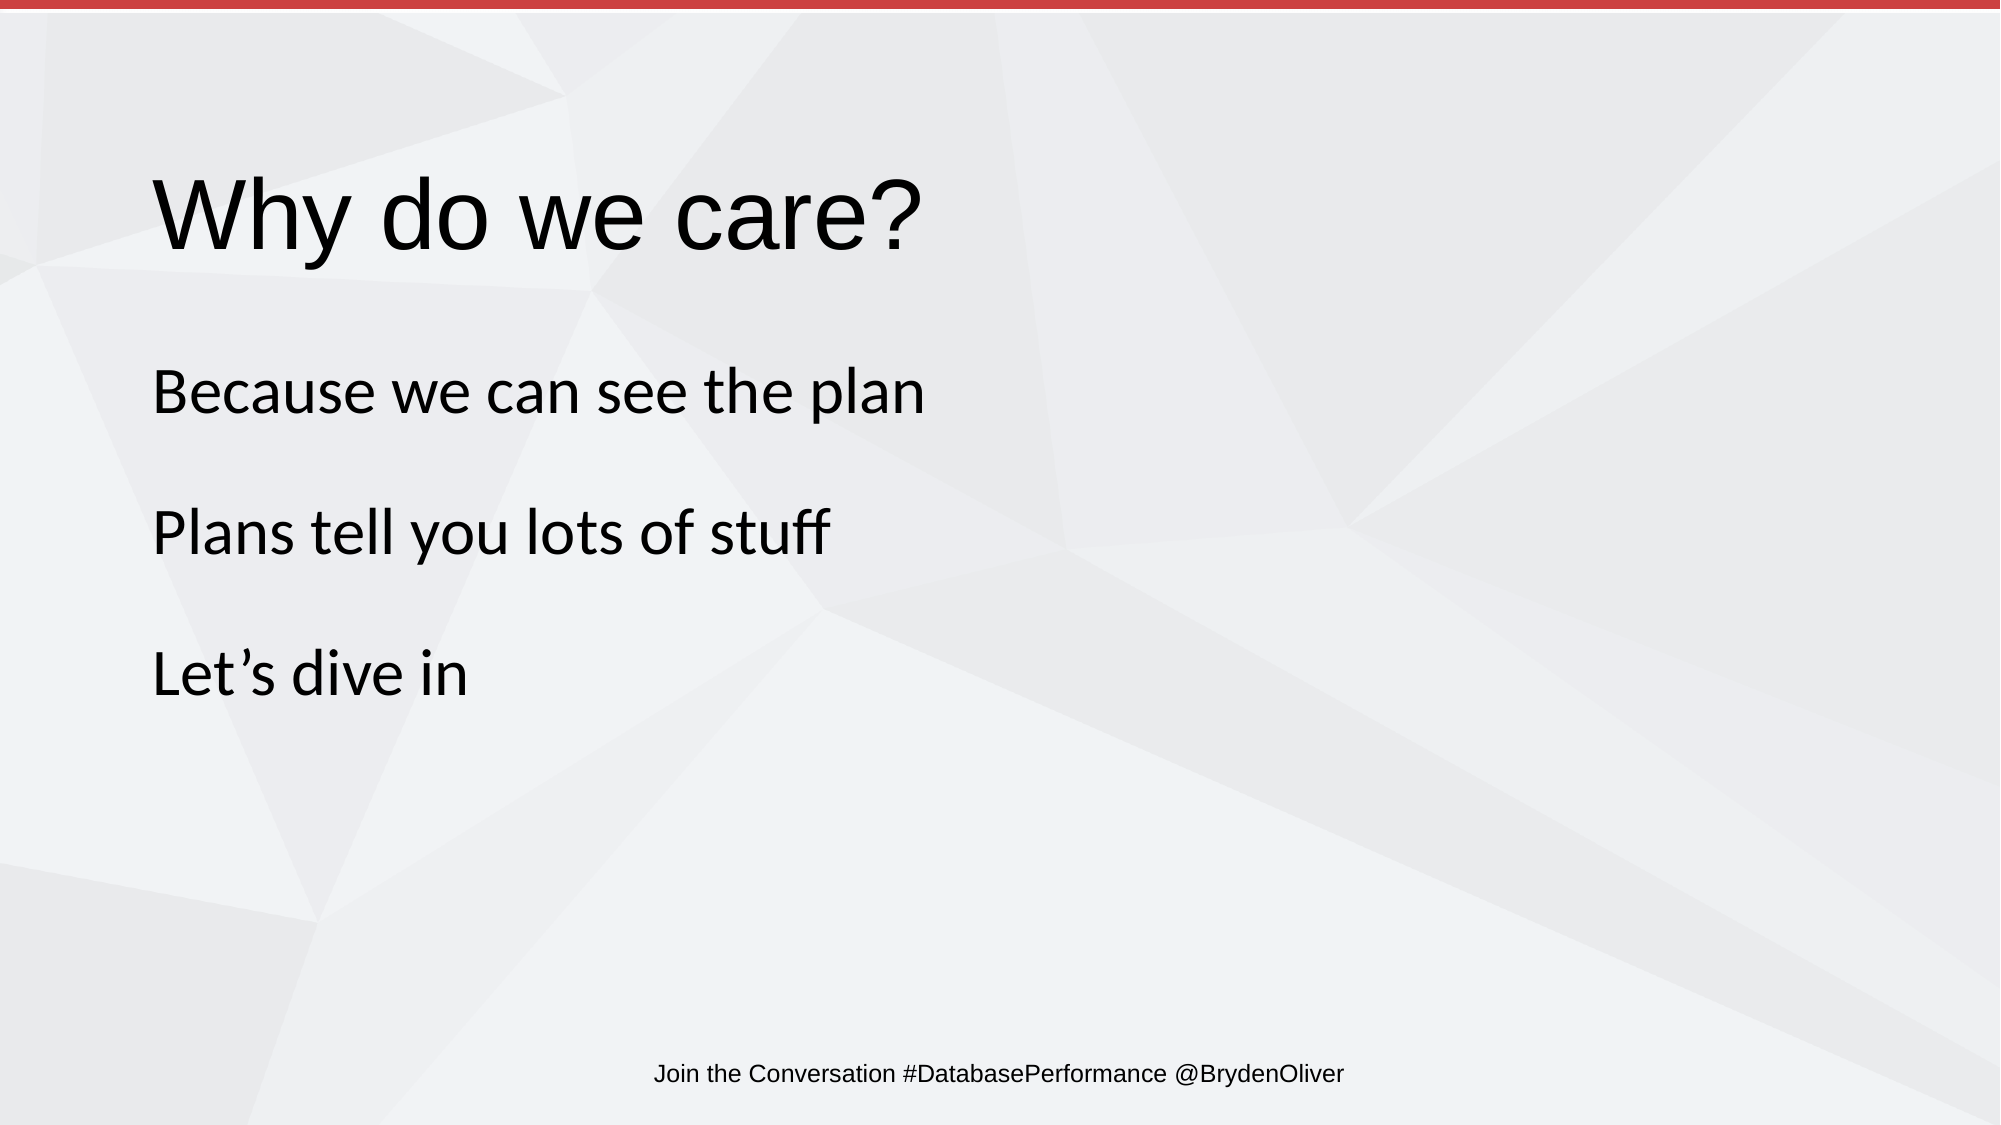

# Why do we care?
Because we can see the plan
Plans tell you lots of stuff
Let’s dive in
Join the Conversation #DatabasePerformance @BrydenOliver